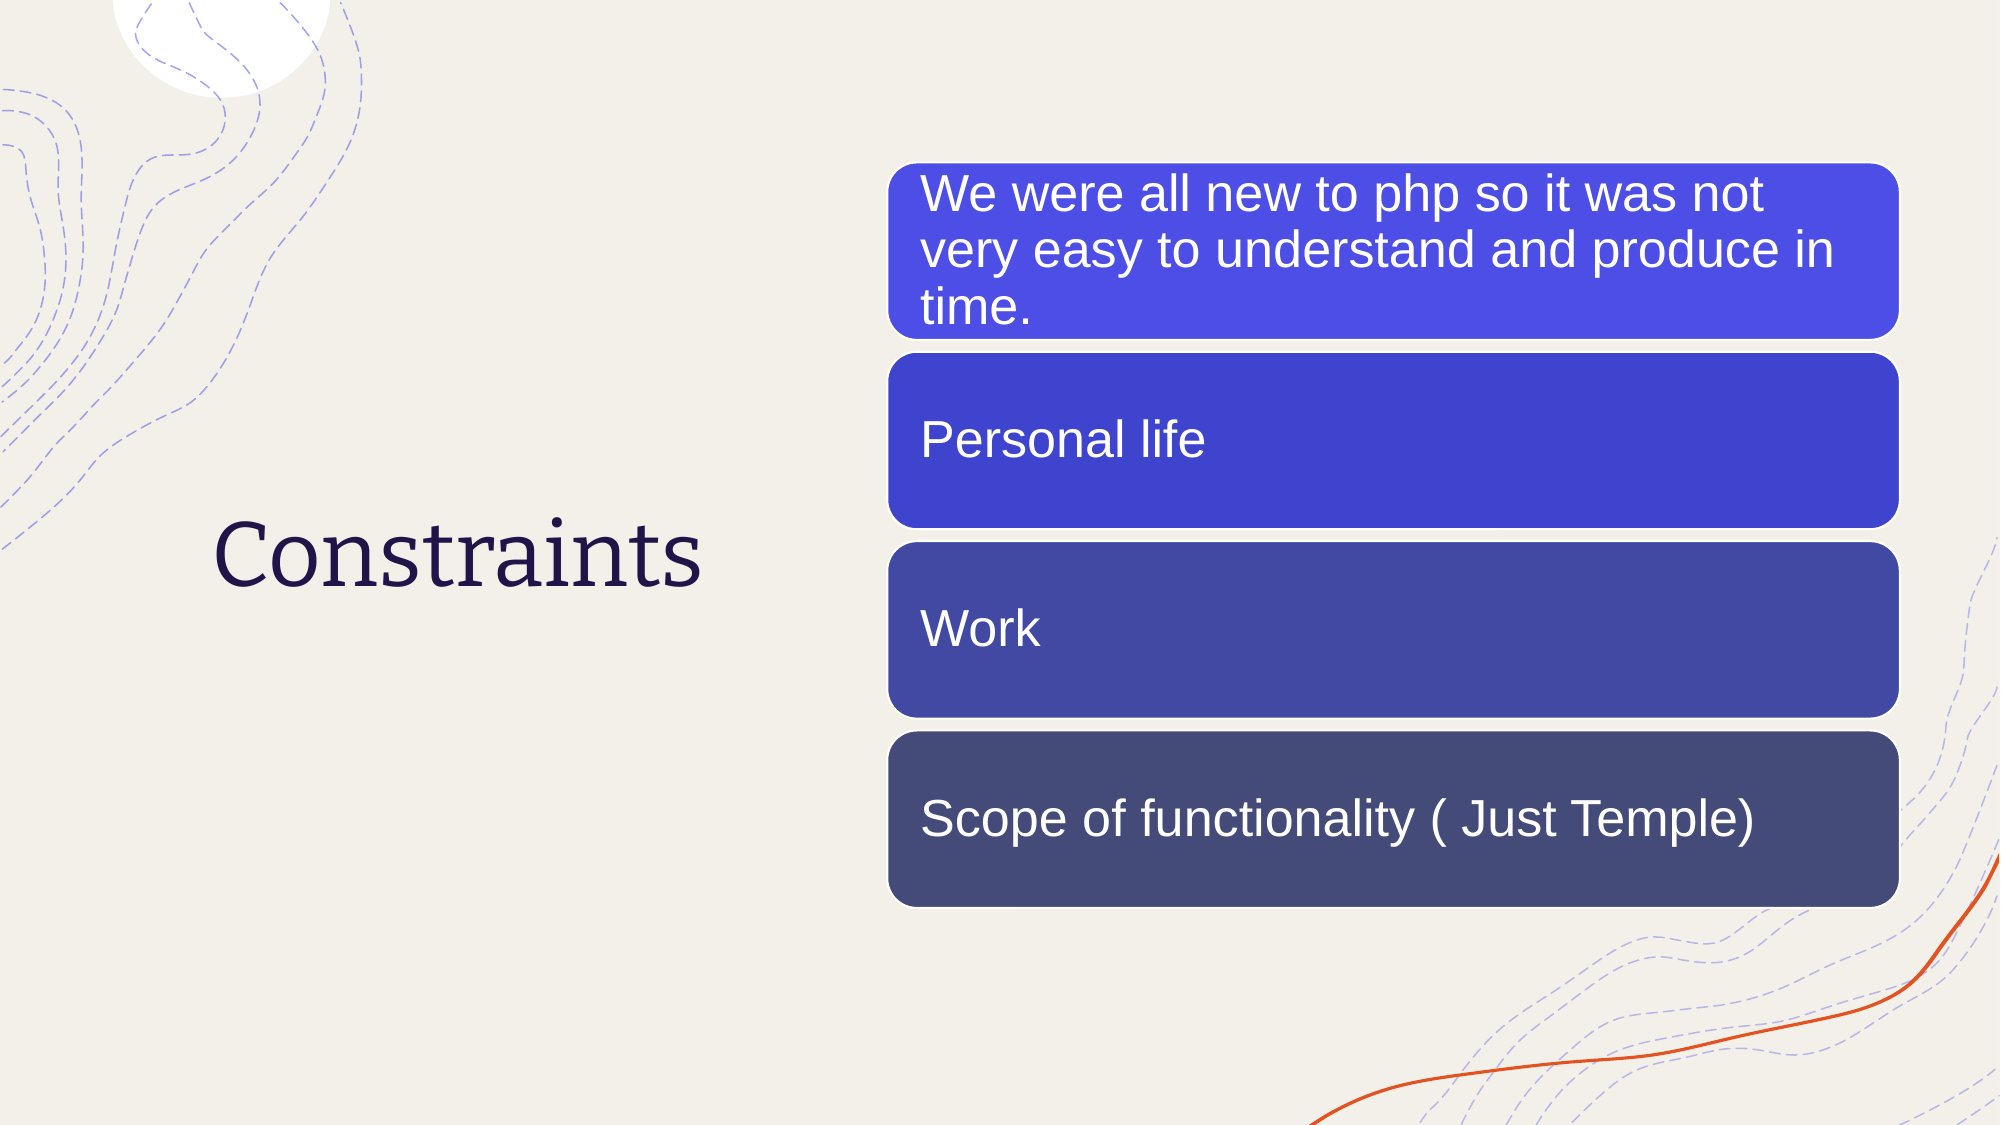

We were all new to php so it was not very easy to understand and produce in time.
Personal life
Work
Scope of functionality ( Just Temple)
# Constraints